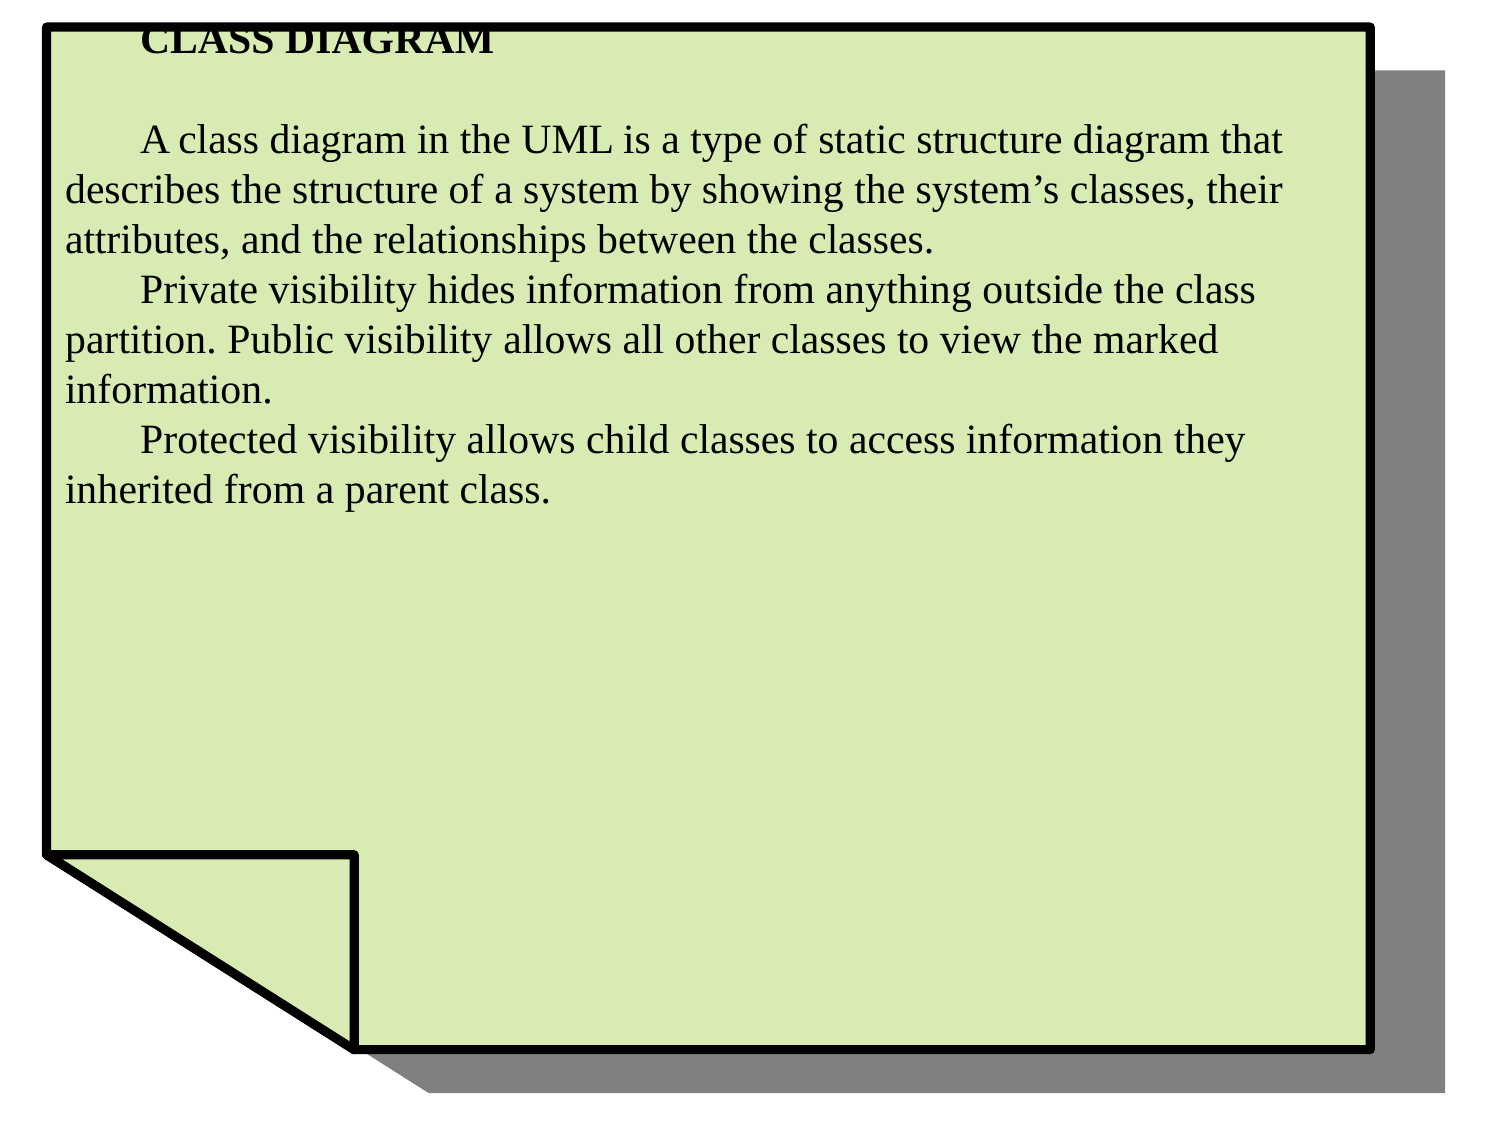

CLASS DIAGRAM

A class diagram in the UML is a type of static structure diagram that describes the structure of a system by showing the system’s classes, their attributes, and the relationships between the classes.
Private visibility hides information from anything outside the class partition. Public visibility allows all other classes to view the marked information.
Protected visibility allows child classes to access information they inherited from a parent class.